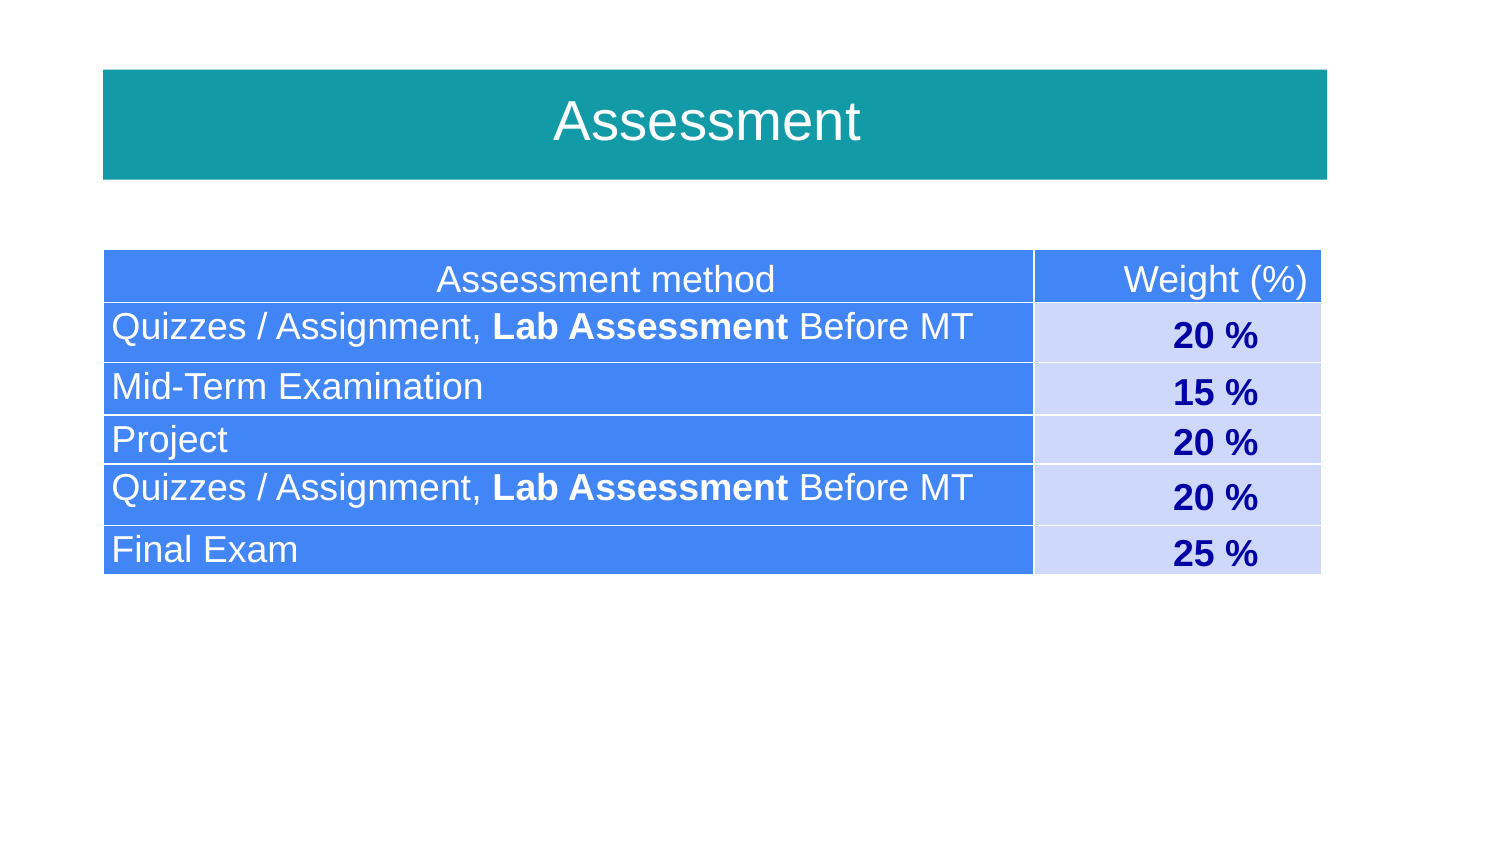

# Assessment
| Assessment method | Weight (%) |
| --- | --- |
| Quizzes / Assignment, Lab Assessment Before MT | 20 % |
| Mid-Term Examination | 15 % |
| Project | 20 % |
| Quizzes / Assignment, Lab Assessment Before MT | 20 % |
| Final Exam | 25 % |